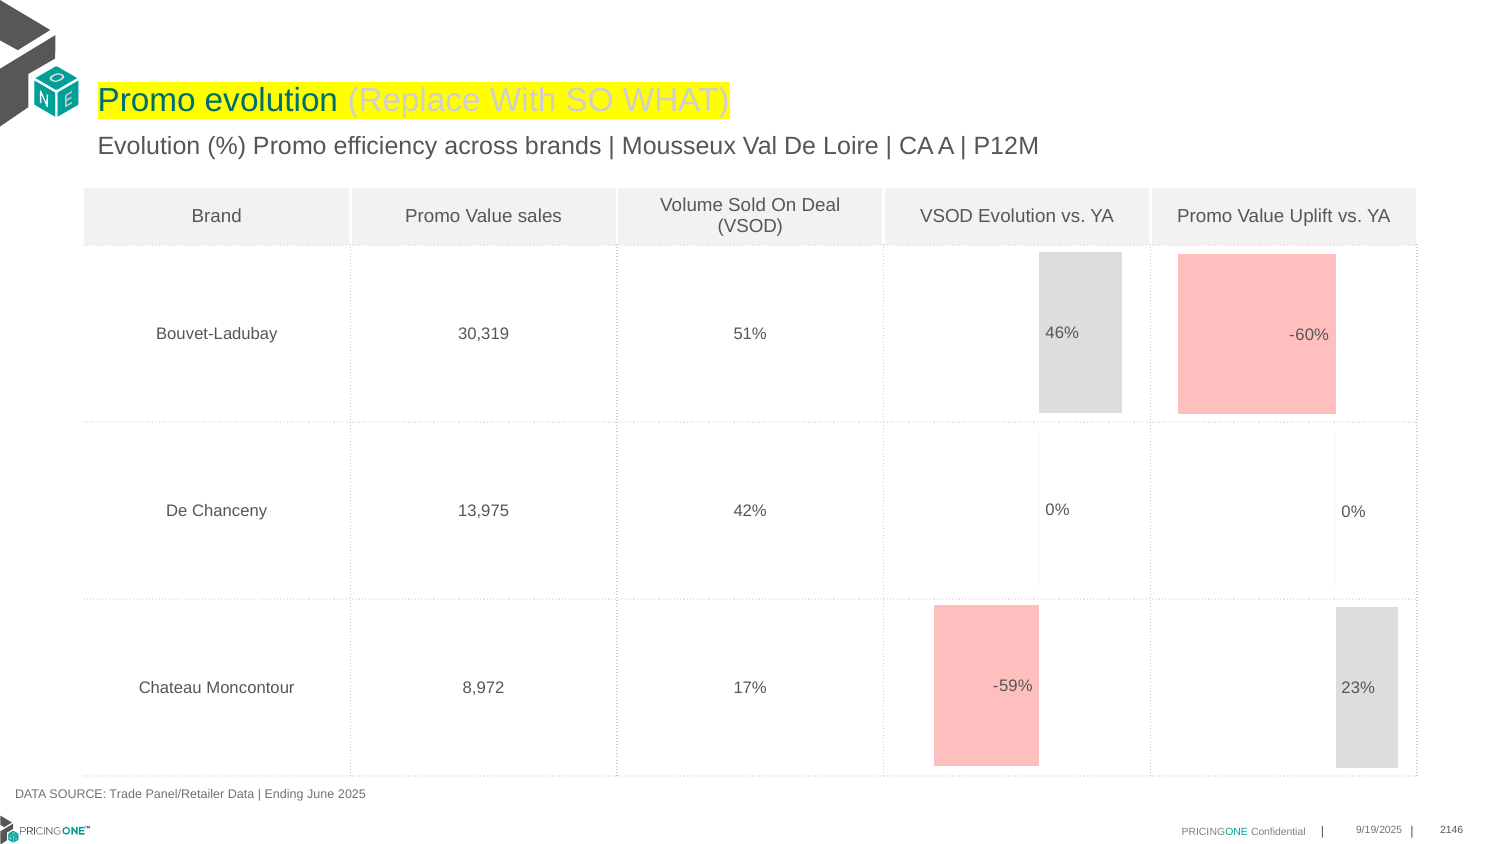

# Promo evolution (Replace With SO WHAT)
Evolution (%) Promo efficiency across brands | Mousseux Val De Loire | CA A | P12M
| Brand | Promo Value sales | Volume Sold On Deal (VSOD) | VSOD Evolution vs. YA | Promo Value Uplift vs. YA |
| --- | --- | --- | --- | --- |
| Bouvet-Ladubay | 30,319 | 51% |  |  |
| De Chanceny | 13,975 | 42% |  |  |
| Chateau Moncontour | 8,972 | 17% |  |  |

### Chart

| Category | VSOD Evaluation vs YA |
|---|---|
| Bouvet-Ladubay | 0.4570000000000001 |
| De Chanceny | 0.0 |
| Chateau Moncontour | -0.585 |

### Chart

| Category | Promo Value Uplift vs YA |
|---|---|
| Bouvet-Ladubay | -0.5964978130617709 |
| De Chanceny | 0.0 |
| Chateau Moncontour | 0.23444633210158616 |
DATA SOURCE: Trade Panel/Retailer Data | Ending June 2025

9/19/2025
2146